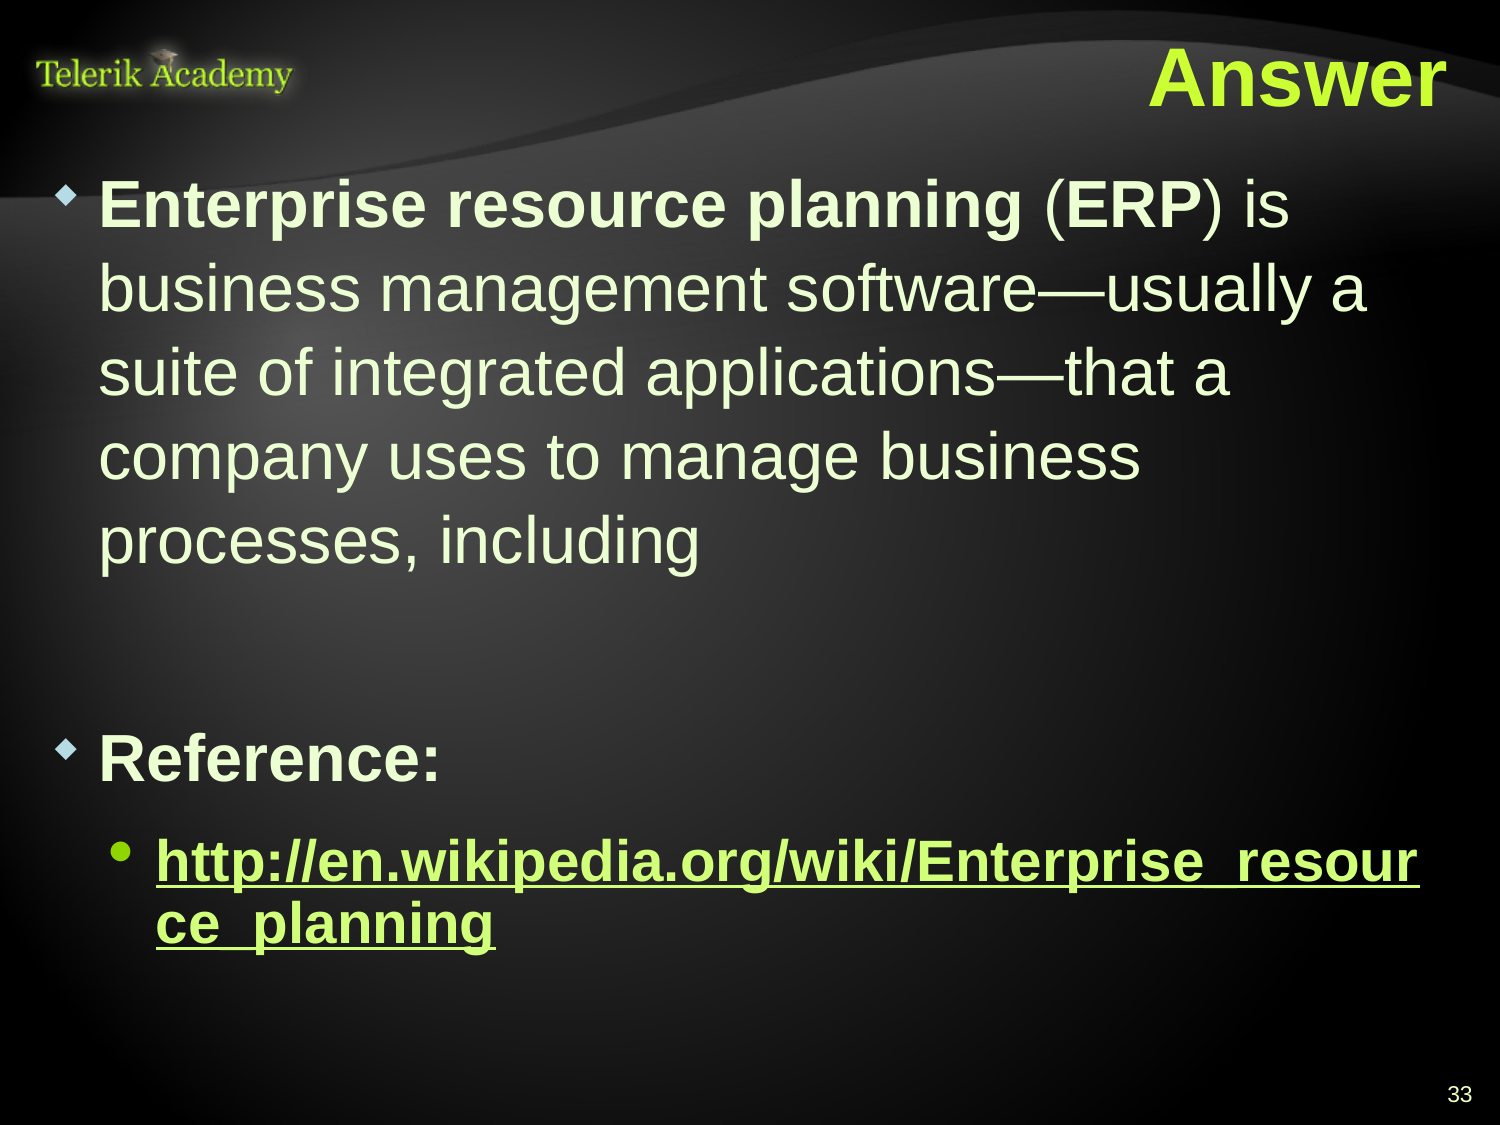

# Answer
Enterprise resource planning (ERP) is business management software—usually a suite of integrated applications—that a company uses to manage business processes, including

Reference:
http://en.wikipedia.org/wiki/Enterprise_resource_planning
33